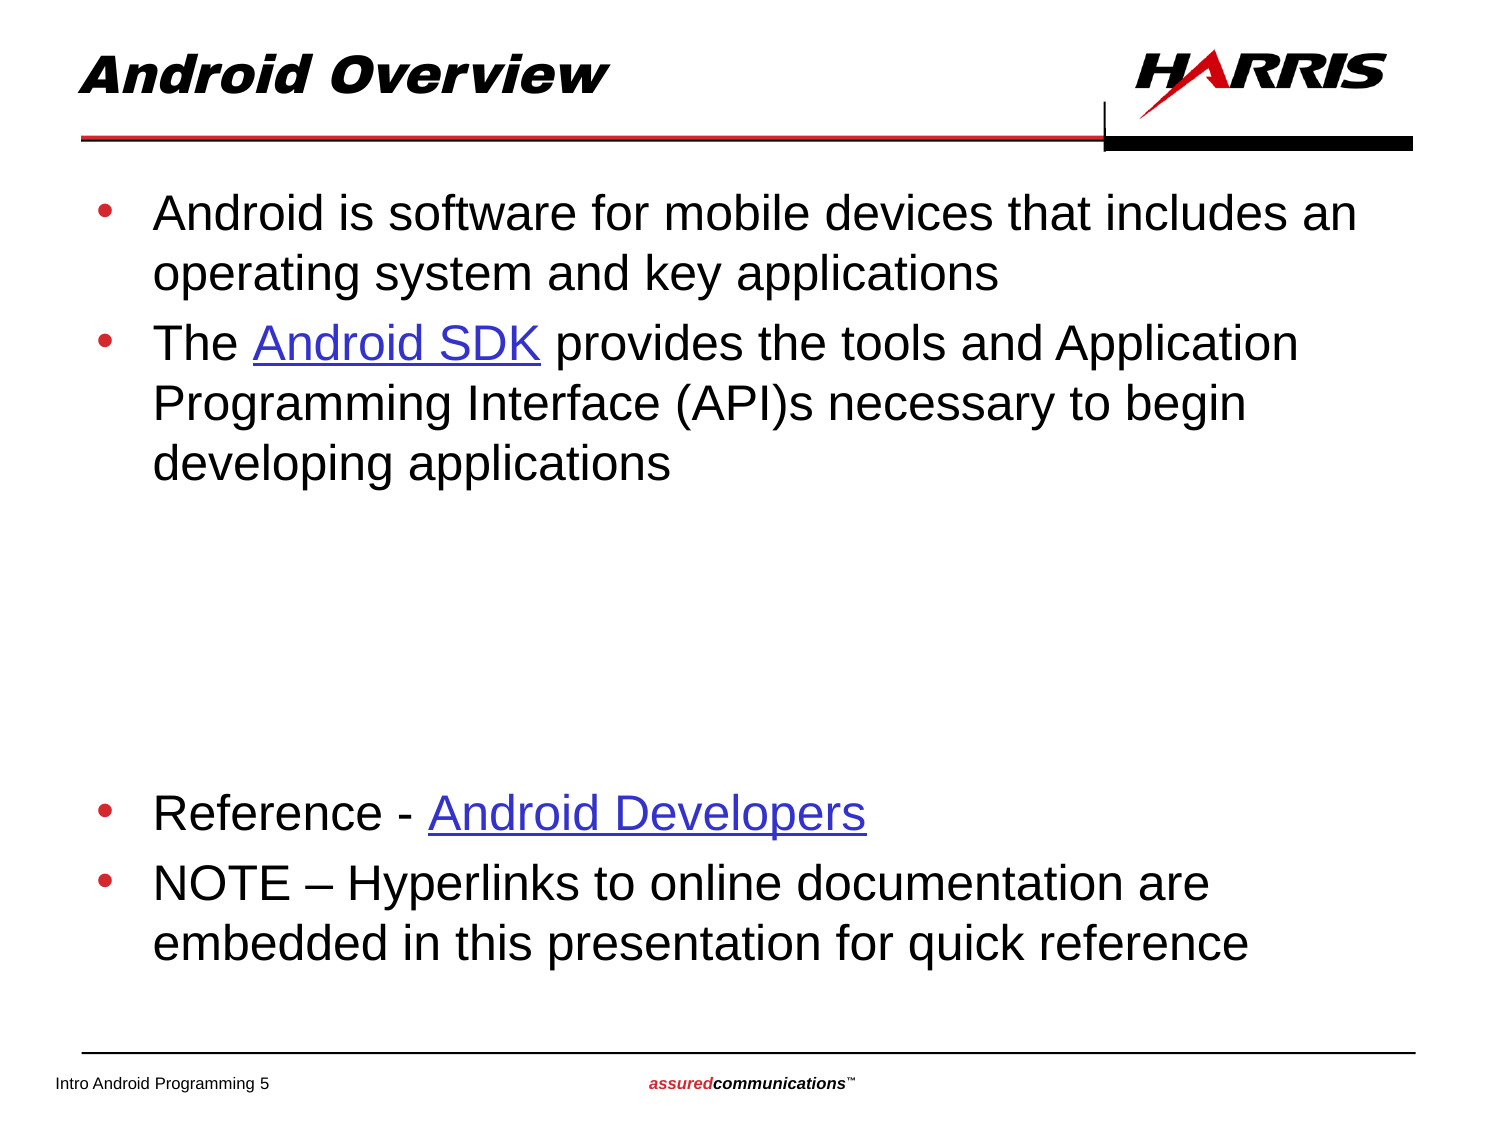

# Android Overview
Android is software for mobile devices that includes an operating system and key applications
The Android SDK provides the tools and Application Programming Interface (API)s necessary to begin developing applications

Reference - Android Developers
NOTE – Hyperlinks to online documentation are embedded in this presentation for quick reference